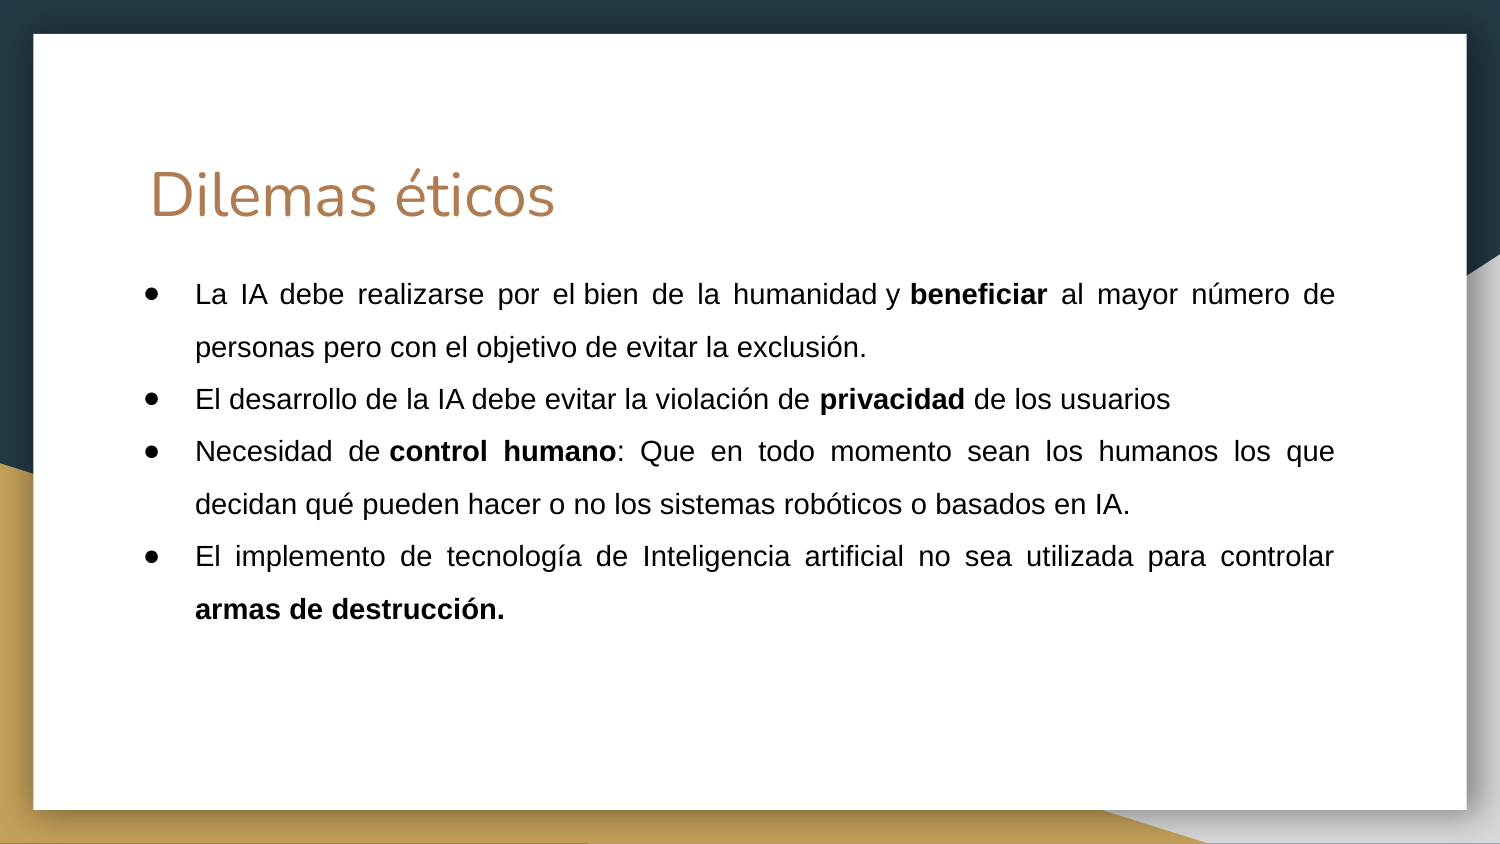

# Dilemas éticos
La IA debe realizarse por el bien de la humanidad y beneficiar al mayor número de personas pero con el objetivo de evitar la exclusión.
El desarrollo de la IA debe evitar la violación de privacidad de los usuarios
Necesidad de control humano: Que en todo momento sean los humanos los que decidan qué pueden hacer o no los sistemas robóticos o basados en IA.
El implemento de tecnología de Inteligencia artificial no sea utilizada para controlar armas de destrucción.